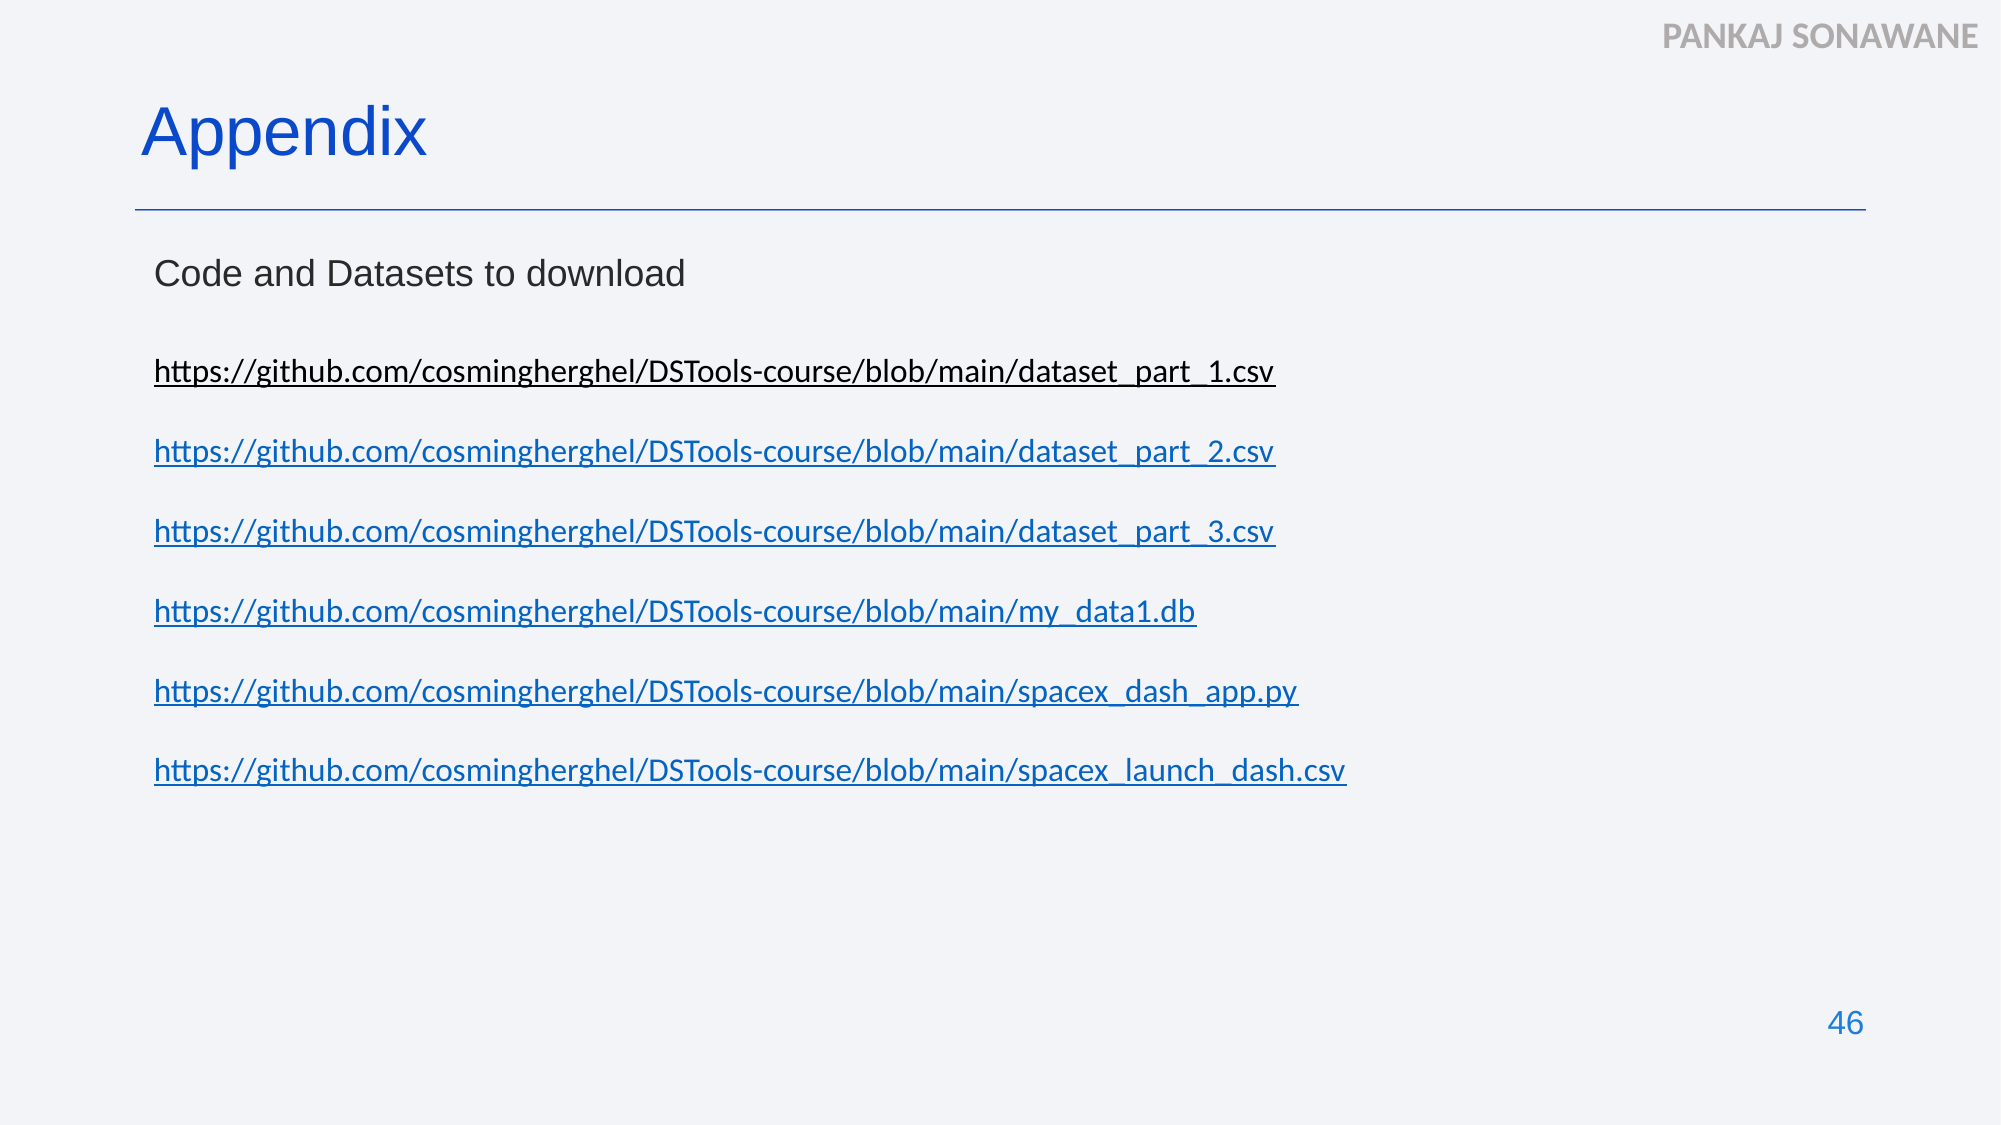

Appendix
Code and Datasets to download
https://github.com/cosmingherghel/DSTools-course/blob/main/dataset_part_1.csv
https://github.com/cosmingherghel/DSTools-course/blob/main/dataset_part_2.csv
https://github.com/cosmingherghel/DSTools-course/blob/main/dataset_part_3.csv
https://github.com/cosmingherghel/DSTools-course/blob/main/my_data1.db
https://github.com/cosmingherghel/DSTools-course/blob/main/spacex_dash_app.py
https://github.com/cosmingherghel/DSTools-course/blob/main/spacex_launch_dash.csv
46